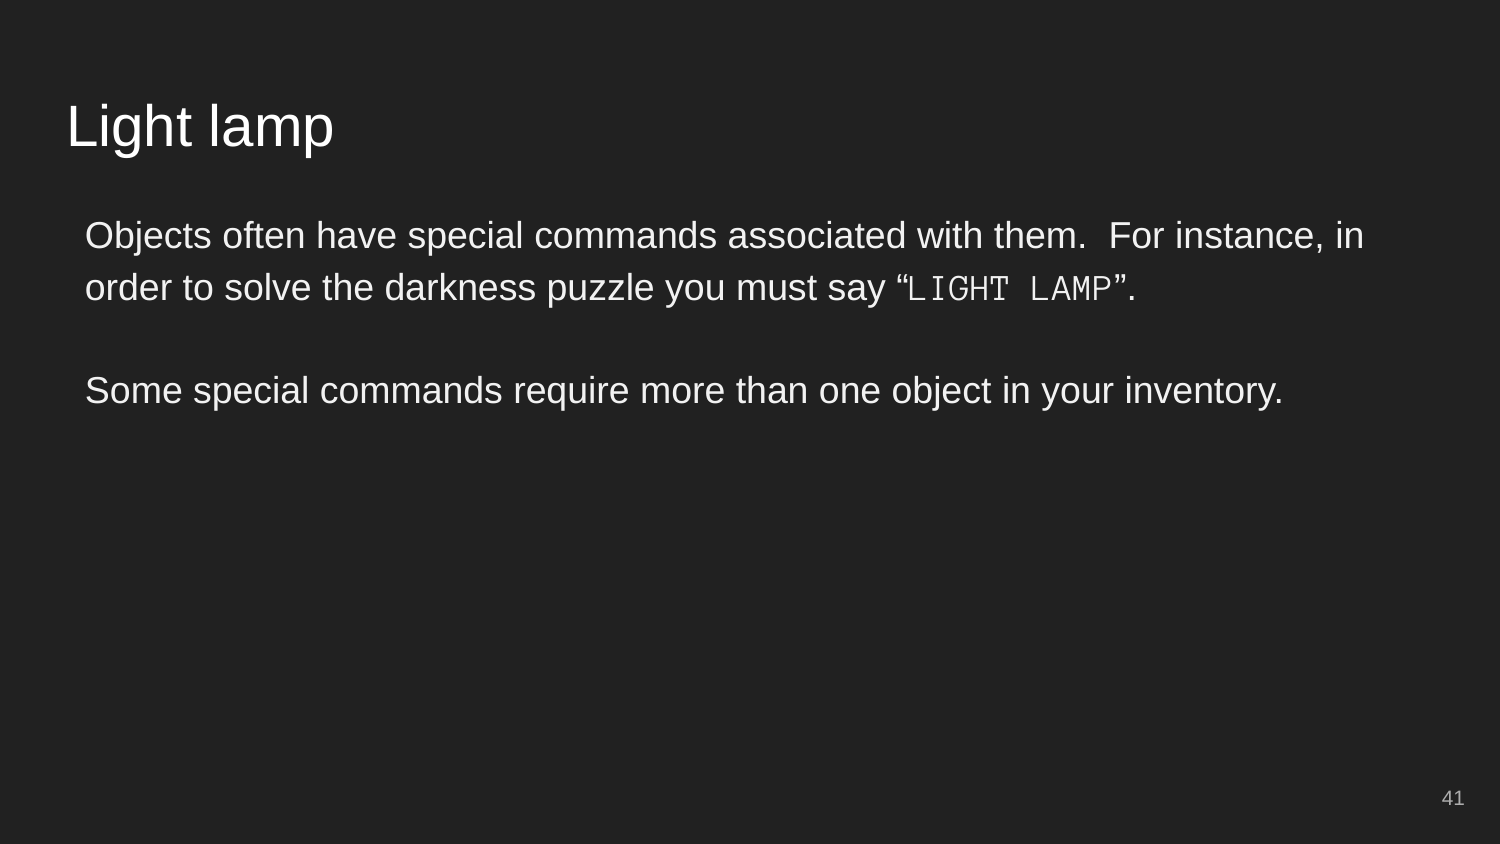

# Light lamp
Objects often have special commands associated with them.  For instance, in order to solve the darkness puzzle you must say “LIGHT LAMP”.

Some special commands require more than one object in your inventory.

41